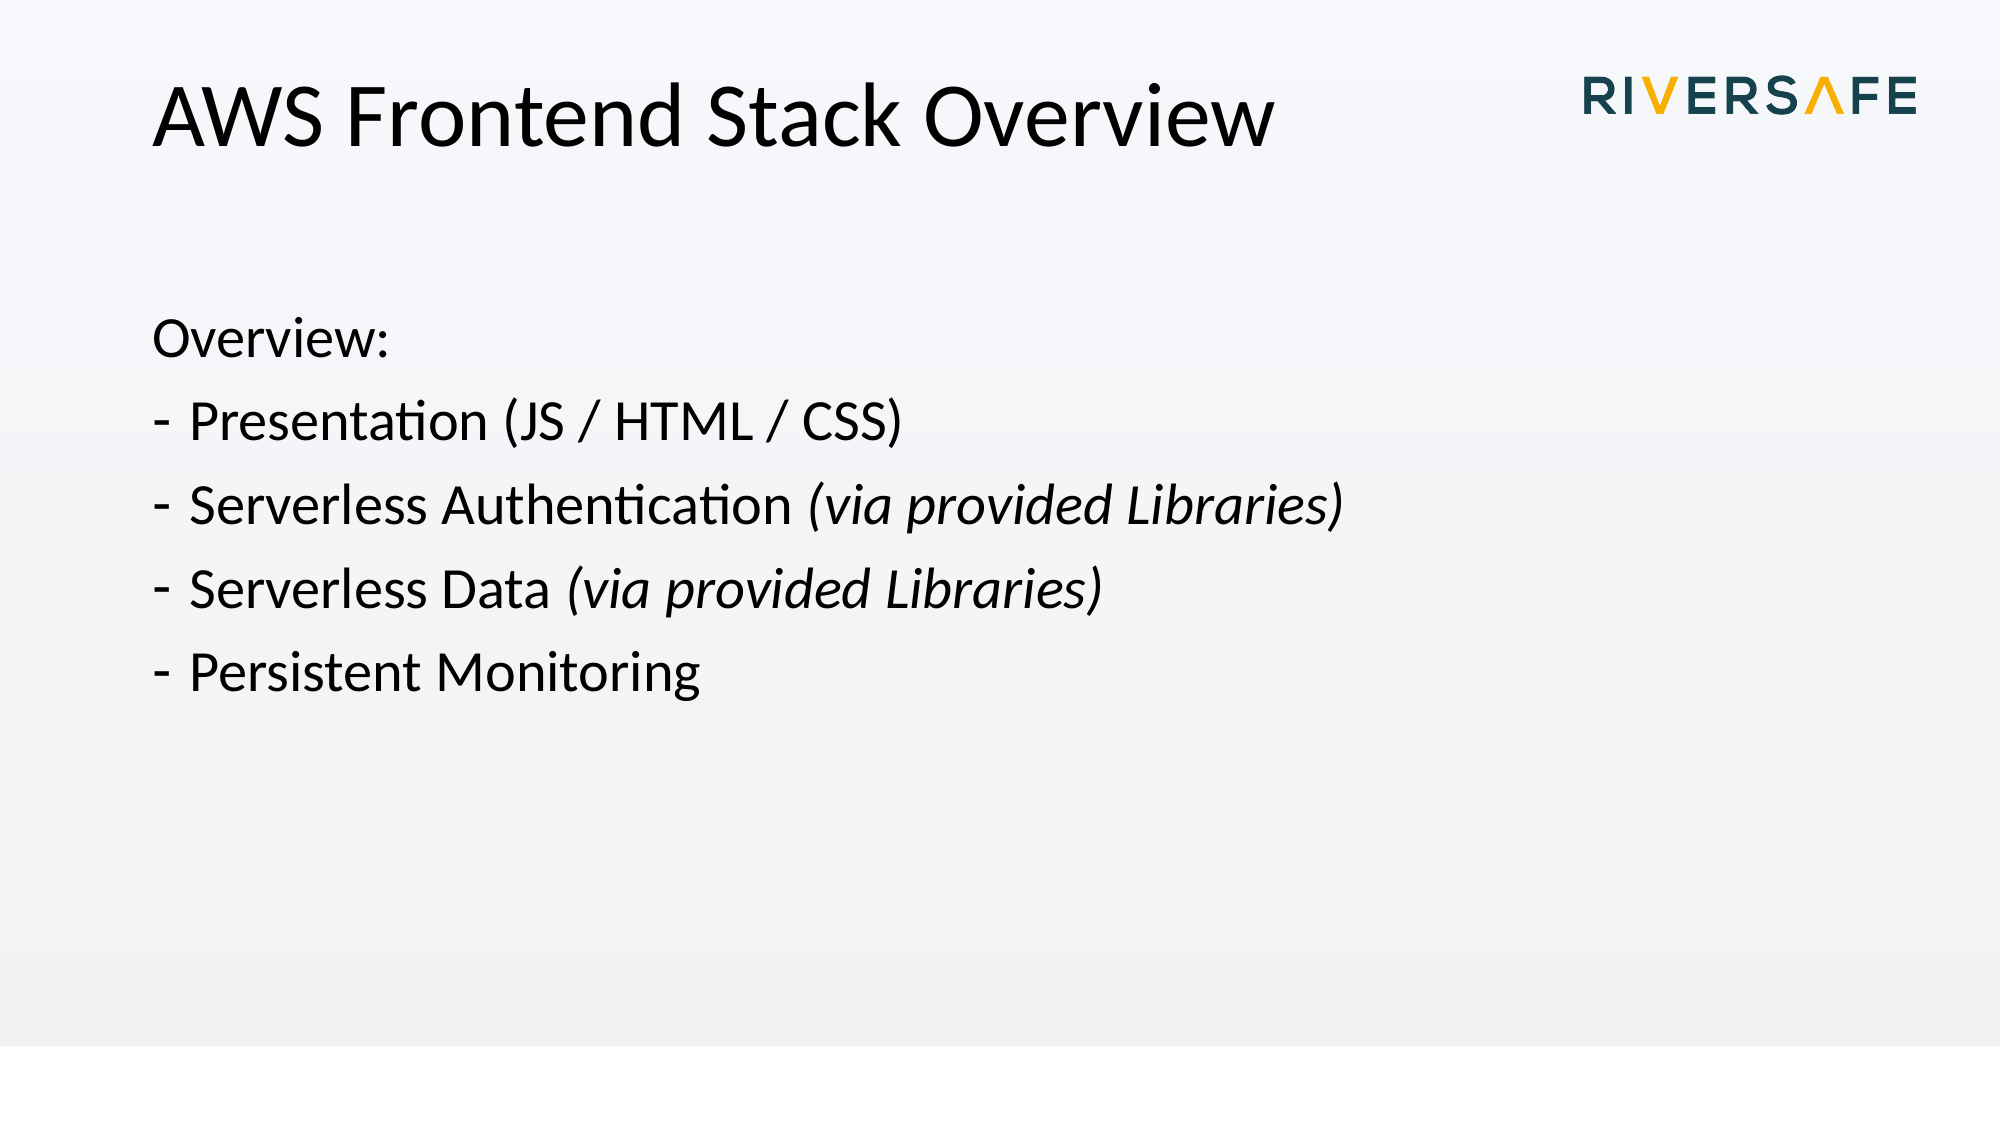

# AWS Frontend Stack Overview
Overview:
Presentation (JS / HTML / CSS)
Serverless Authentication (via provided Libraries)
Serverless Data (via provided Libraries)
Persistent Monitoring